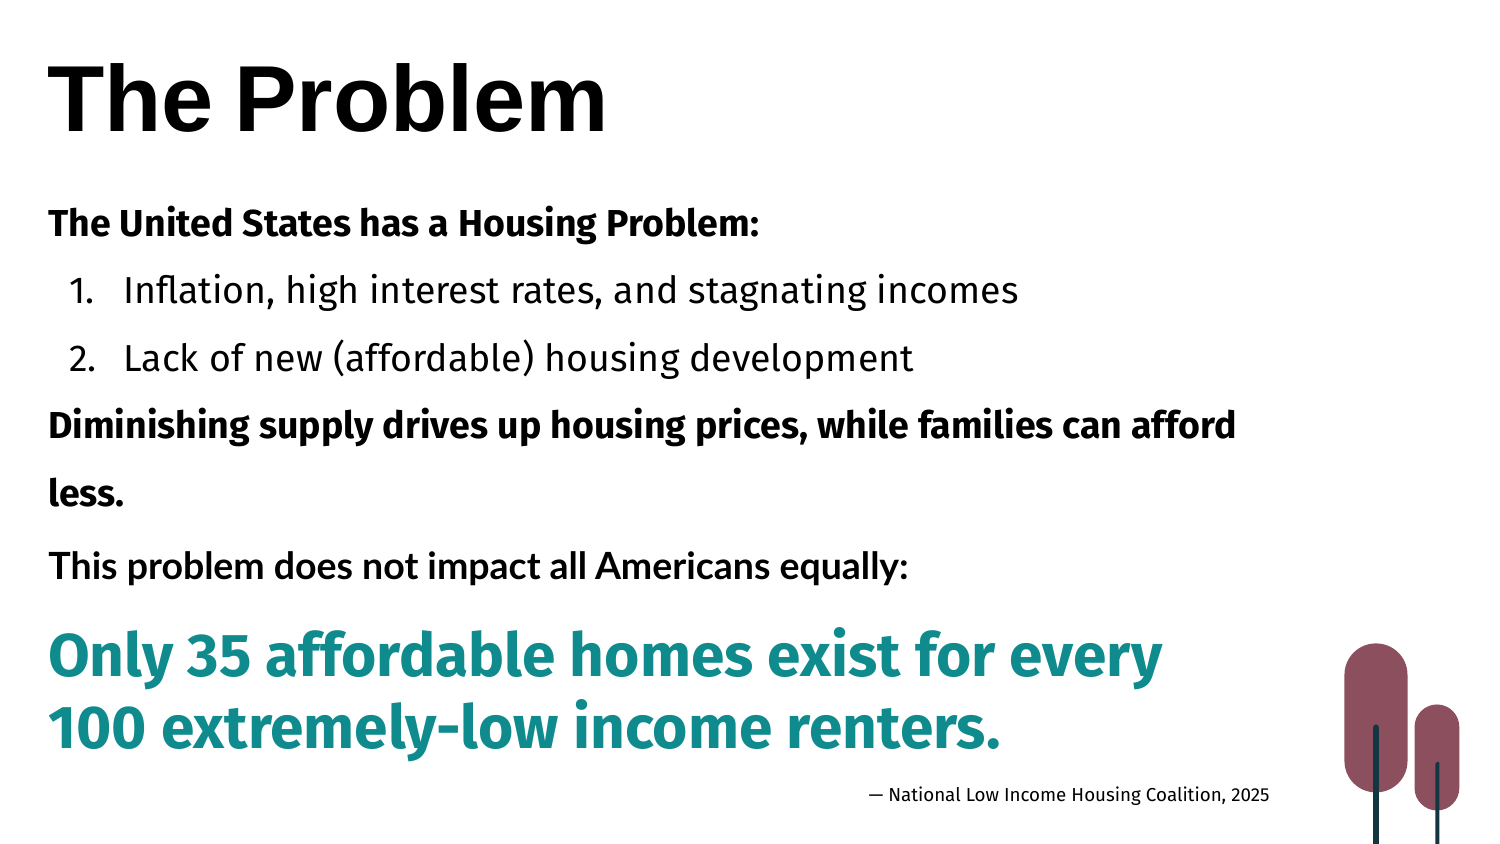

The Problem
The United States has a Housing Problem:
Inflation, high interest rates, and stagnating incomes
Lack of new (affordable) housing development
Diminishing supply drives up housing prices, while families can afford less.

This problem does not impact all Americans equally:

Only 35 affordable homes exist for every 100 extremely-low income renters.

— National Low Income Housing Coalition, 2025